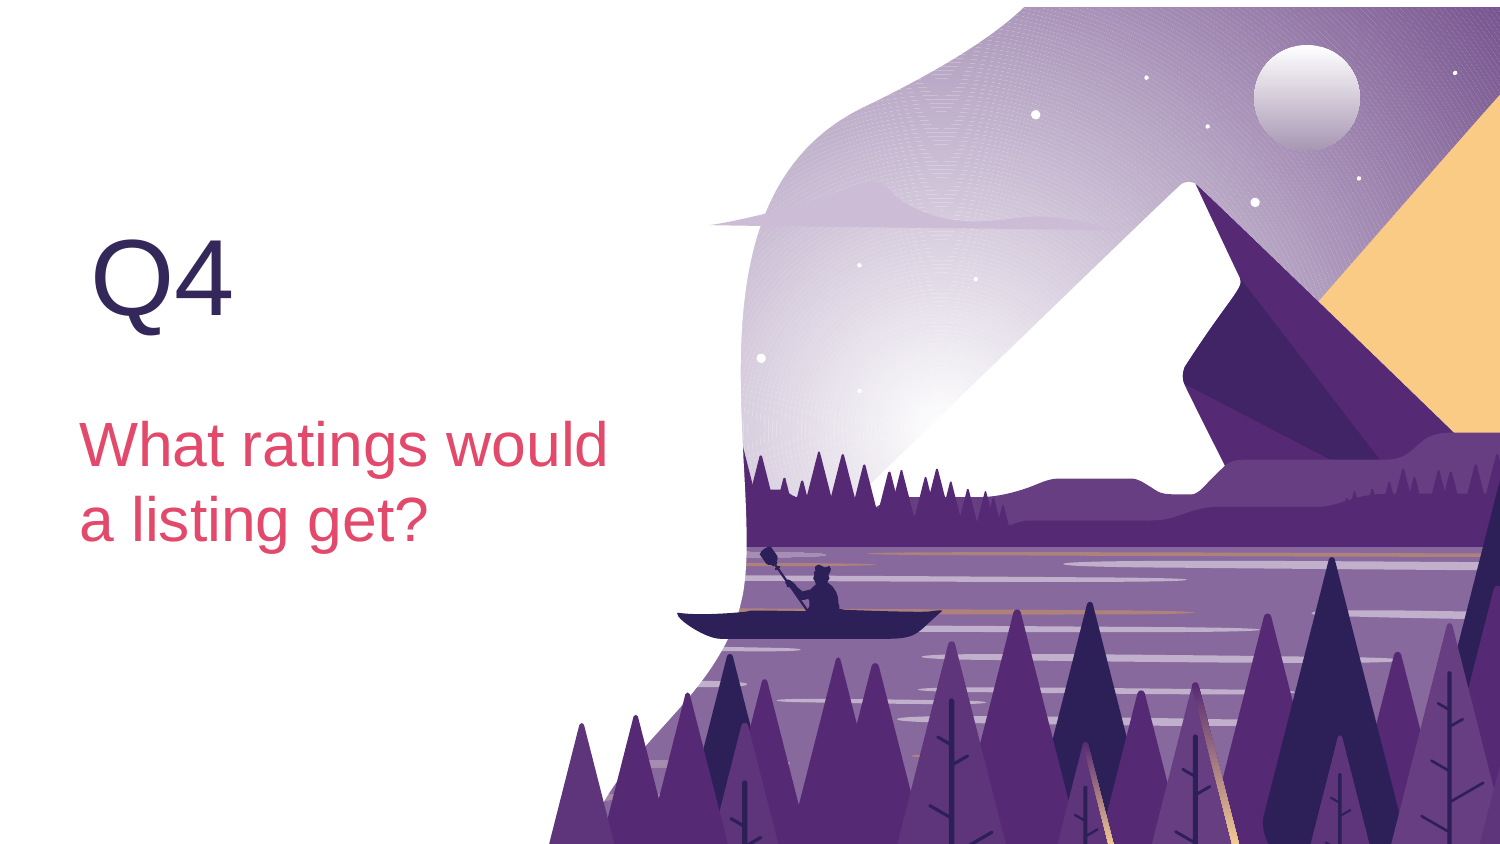

Q4
# What ratings would a listing get?